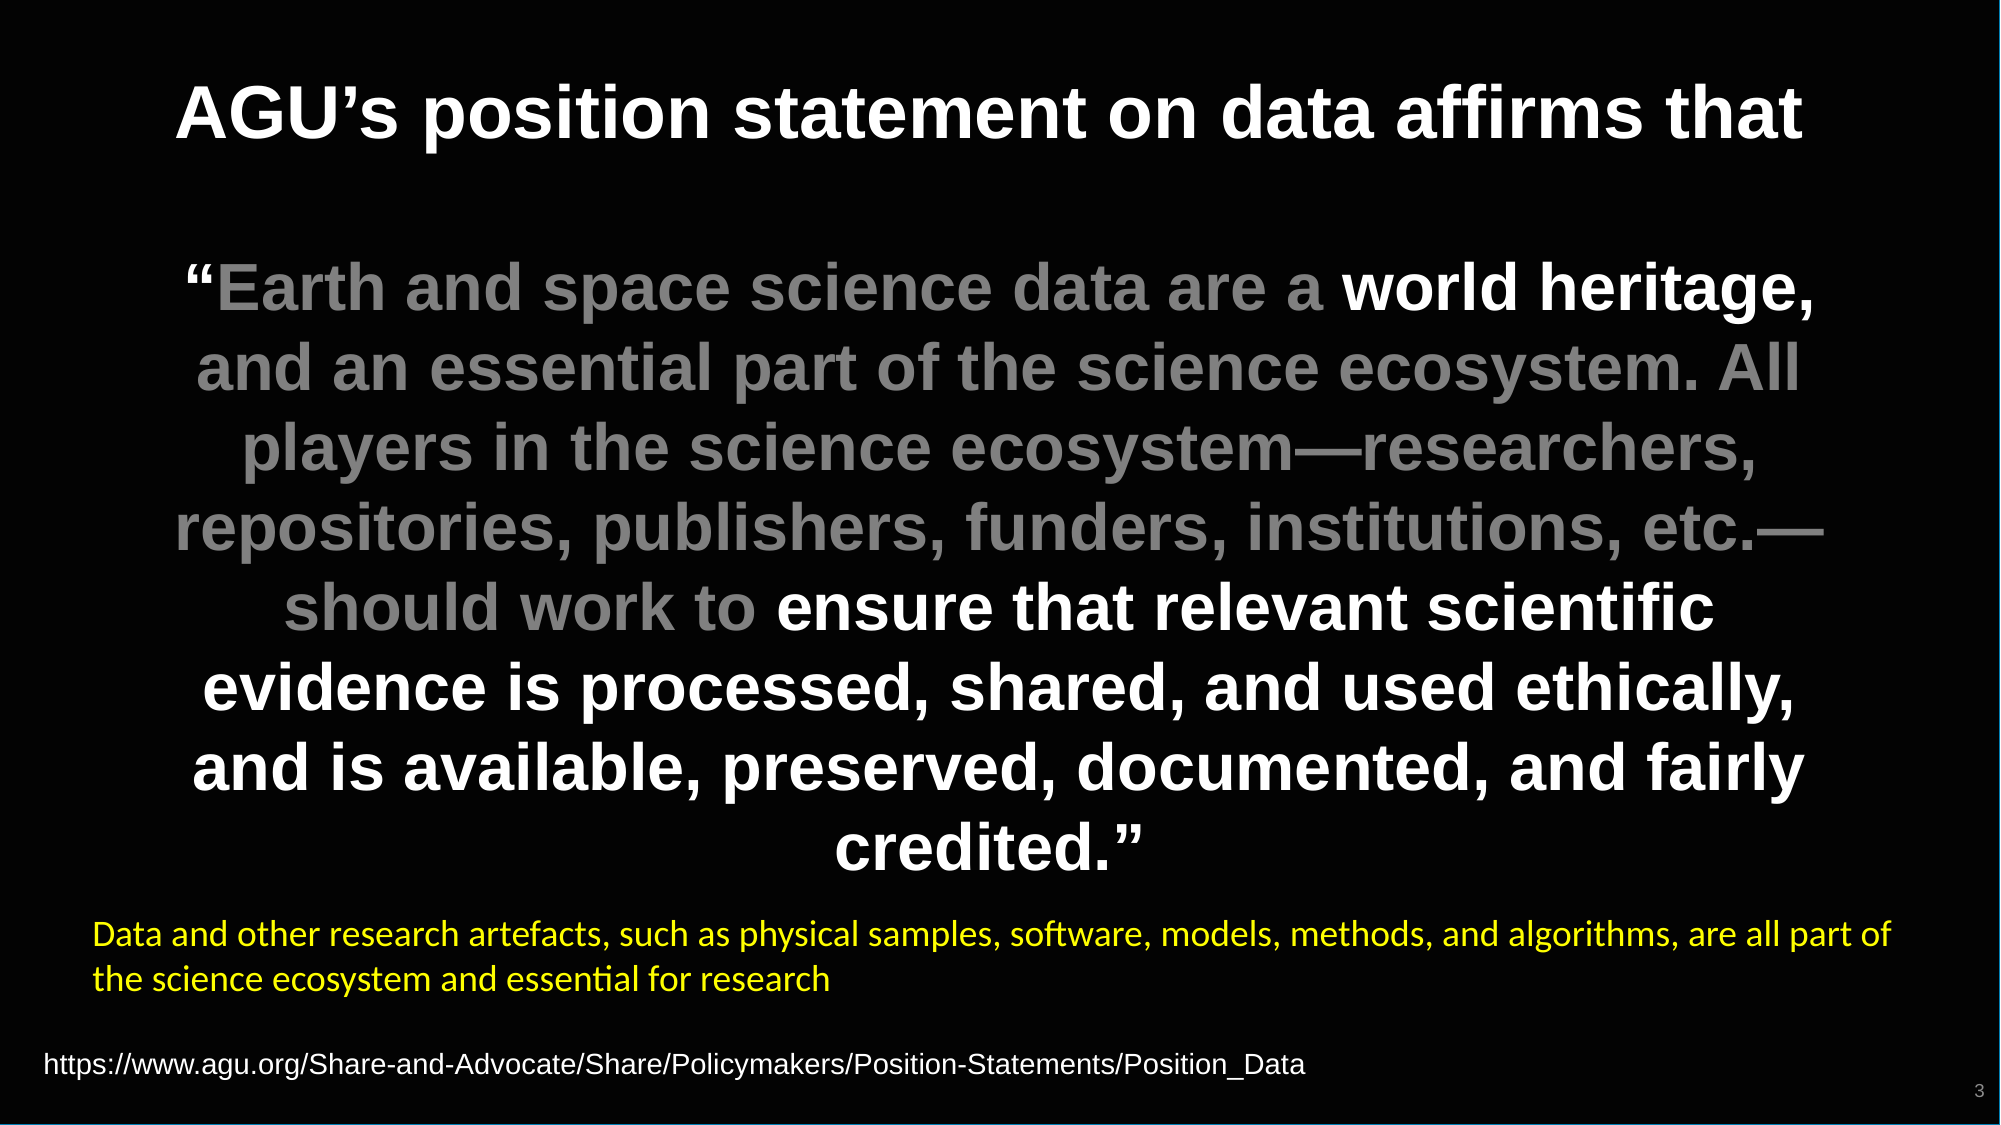

AGU’s position statement on data affirms that

“Earth and space science data are a world heritage, and an essential part of the science ecosystem. All players in the science ecosystem—researchers, repositories, publishers, funders, institutions, etc.—should work to ensure that relevant scientific evidence is processed, shared, and used ethically, and is available, preserved, documented, and fairly credited.”
Data and other research artefacts, such as physical samples, software, models, methods, and algorithms, are all part of the science ecosystem and essential for research
https://www.agu.org/Share-and-Advocate/Share/Policymakers/Position-Statements/Position_Data
3